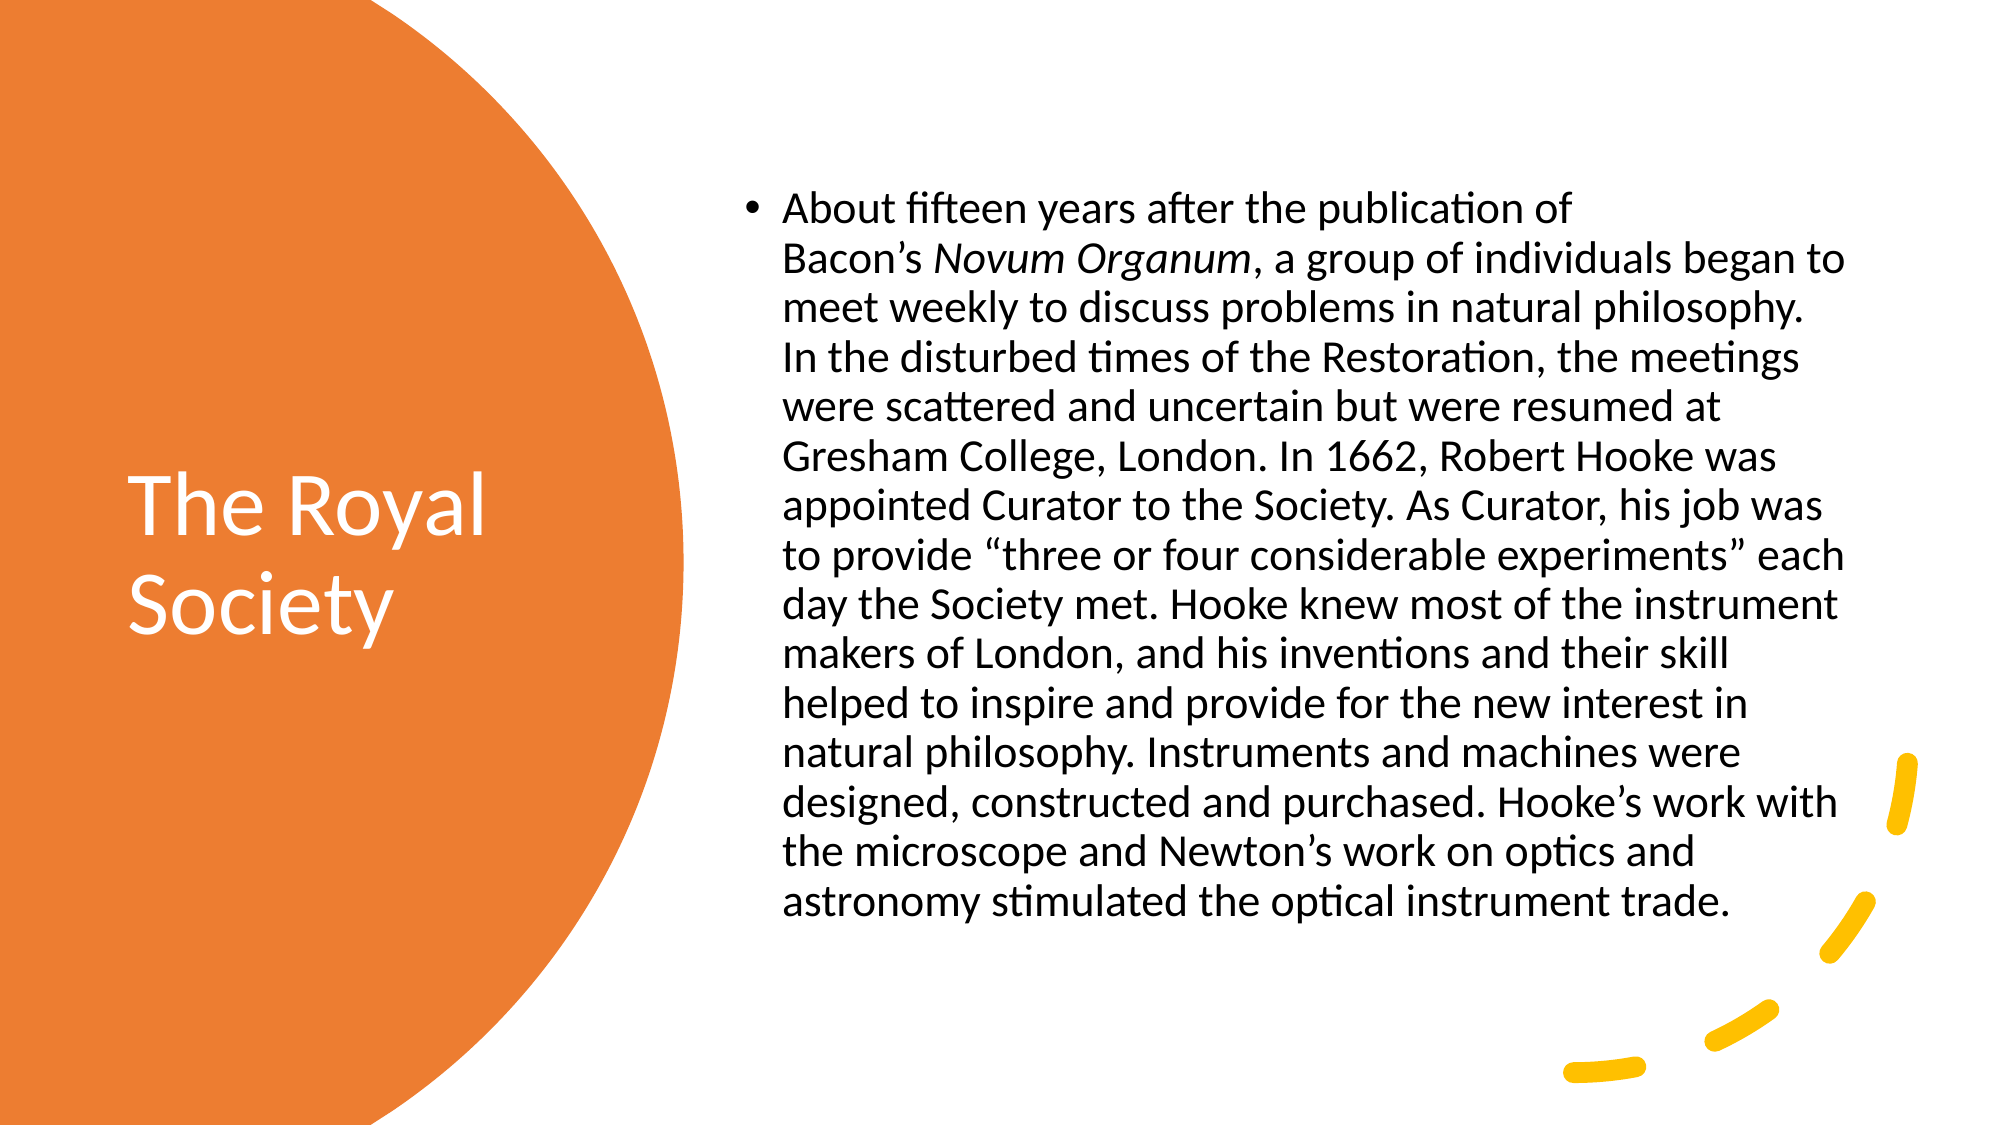

About fifteen years after the publication of Bacon’s Novum Organum, a group of individuals began to meet weekly to discuss problems in natural philosophy. In the disturbed times of the Restoration, the meetings were scattered and uncertain but were resumed at Gresham College, London. In 1662, Robert Hooke was appointed Curator to the Society. As Curator, his job was to provide “three or four considerable experiments” each day the Society met. Hooke knew most of the instrument makers of London, and his inventions and their skill helped to inspire and provide for the new interest in natural philosophy. Instruments and machines were designed, constructed and purchased. Hooke’s work with the microscope and Newton’s work on optics and astronomy stimulated the optical instrument trade.
# The Royal Society